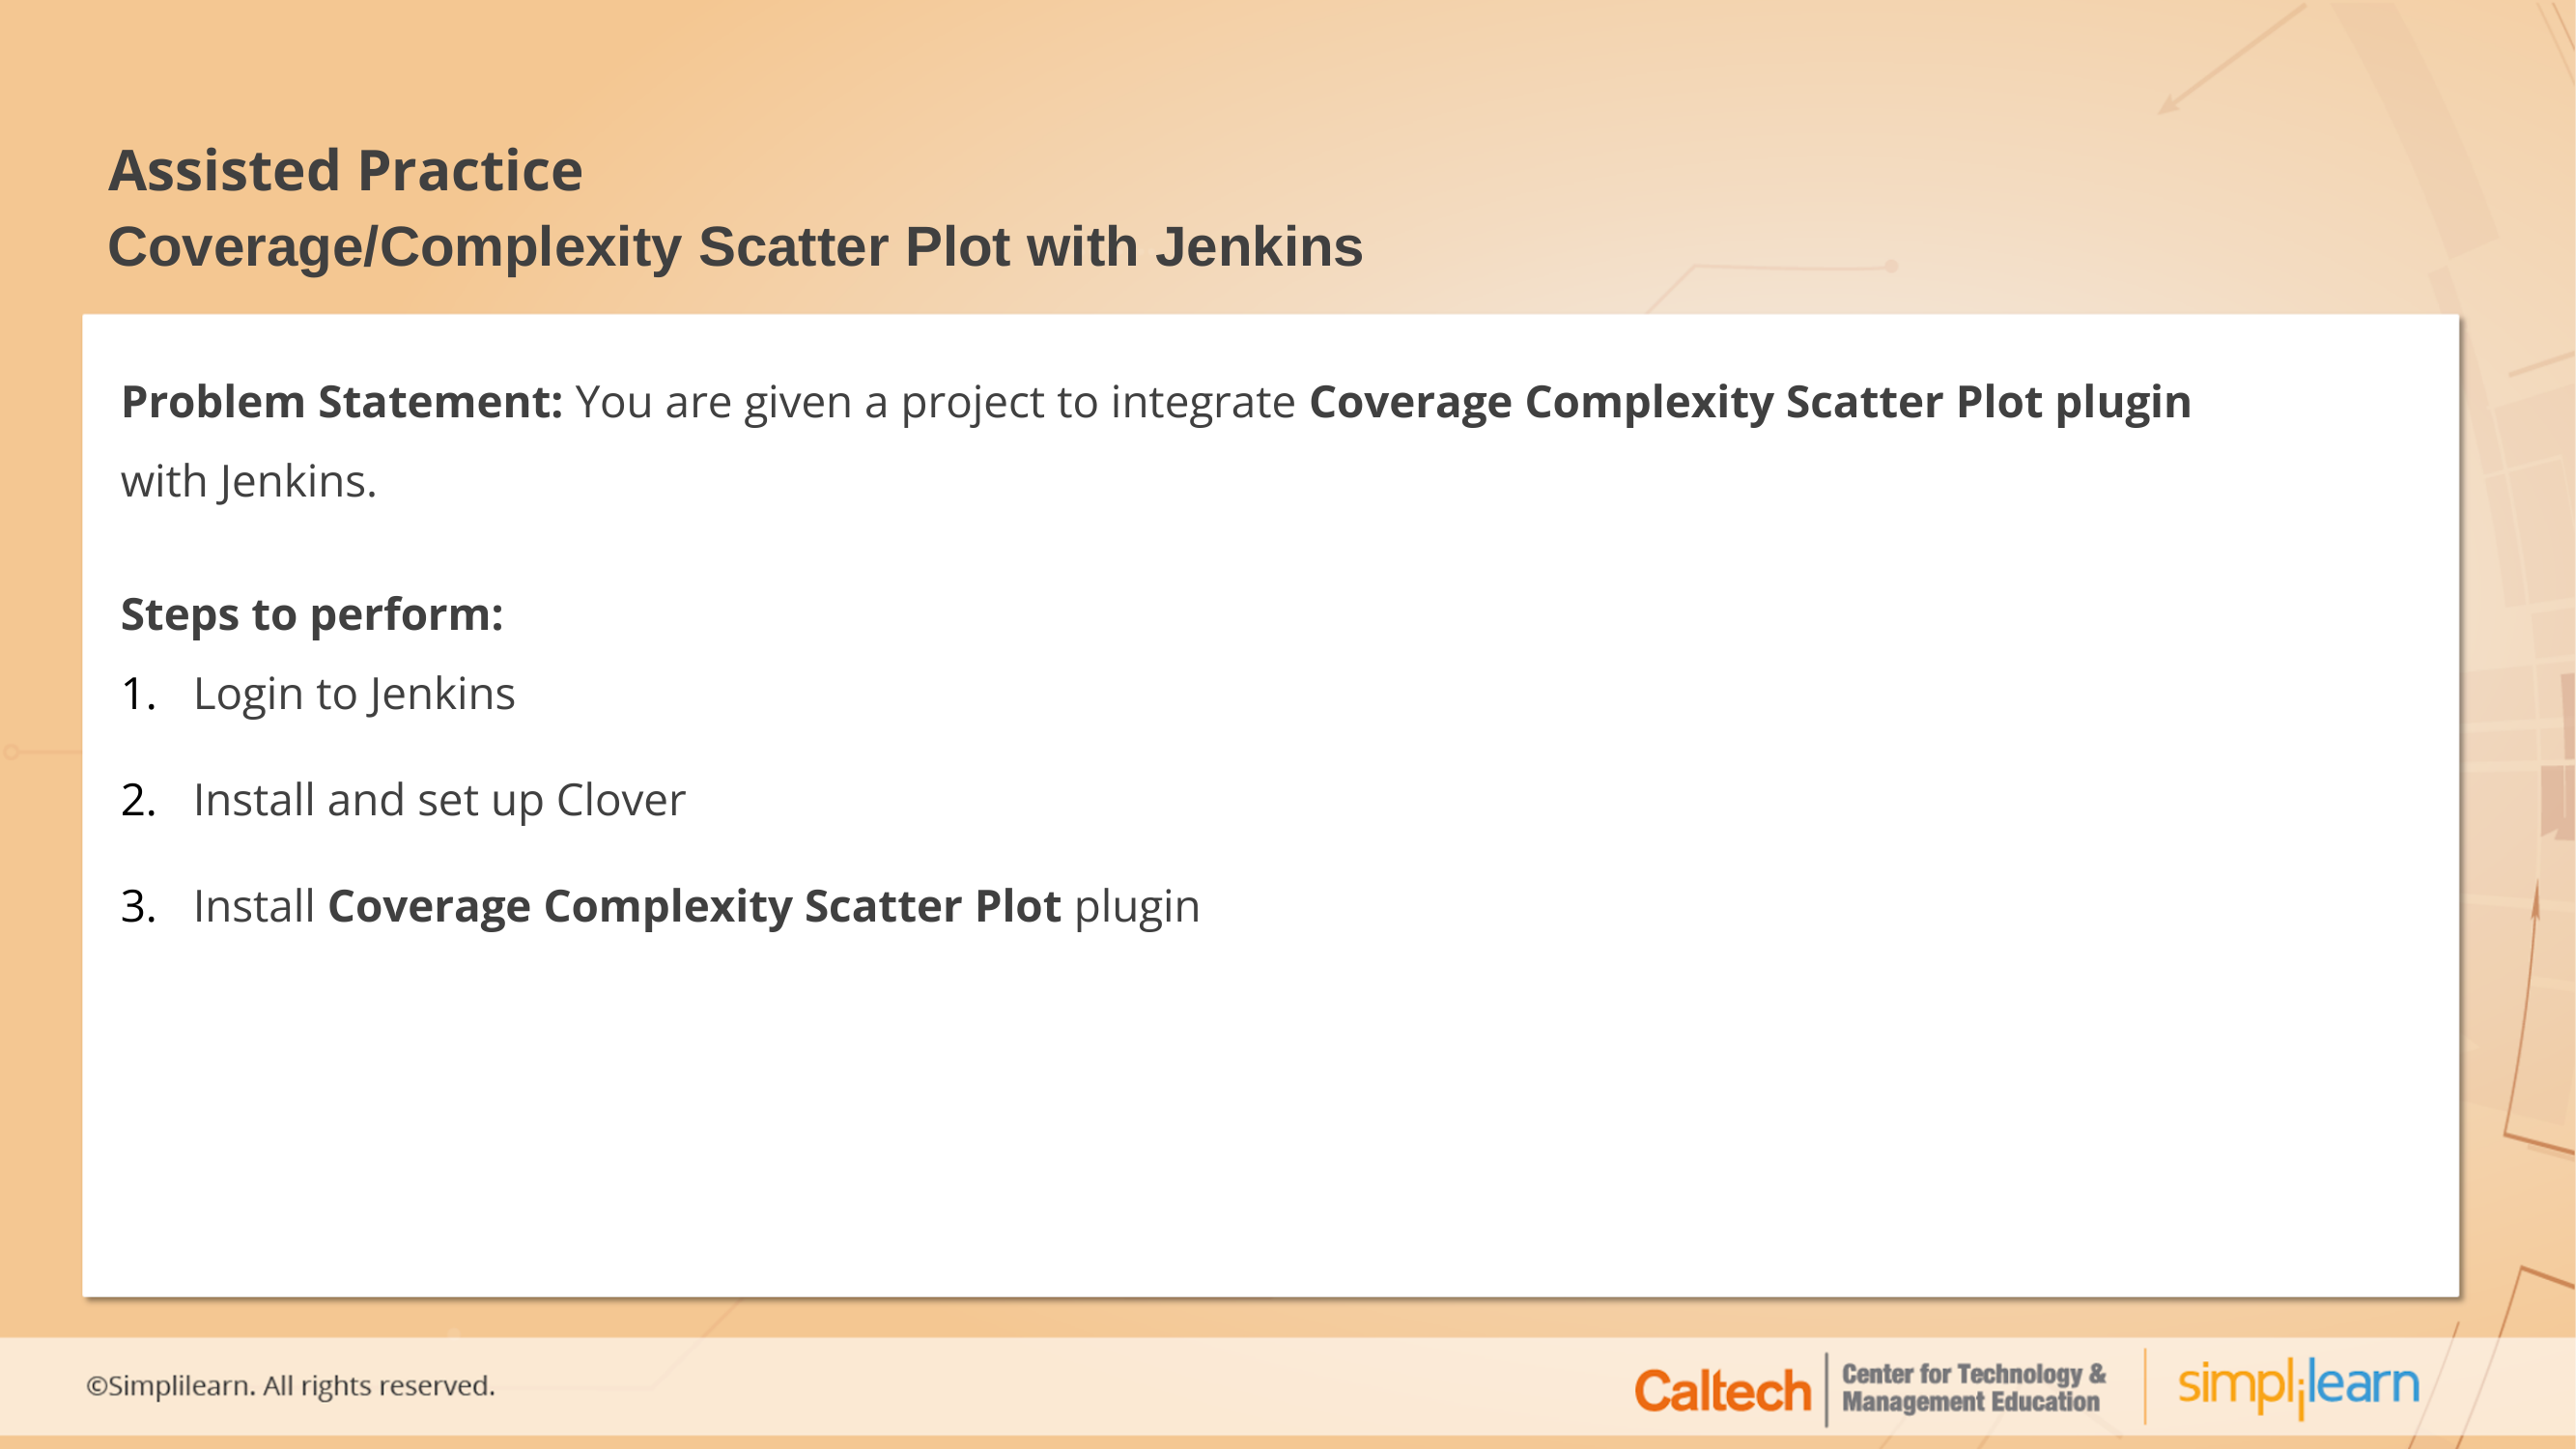

# Coverage/Complexity Scatter Plot with Jenkins
Problem Statement: You are given a project to integrate Coverage Complexity Scatter Plot plugin with Jenkins.
Steps to perform:
Login to Jenkins
Install and set up Clover
Install Coverage Complexity Scatter Plot plugin